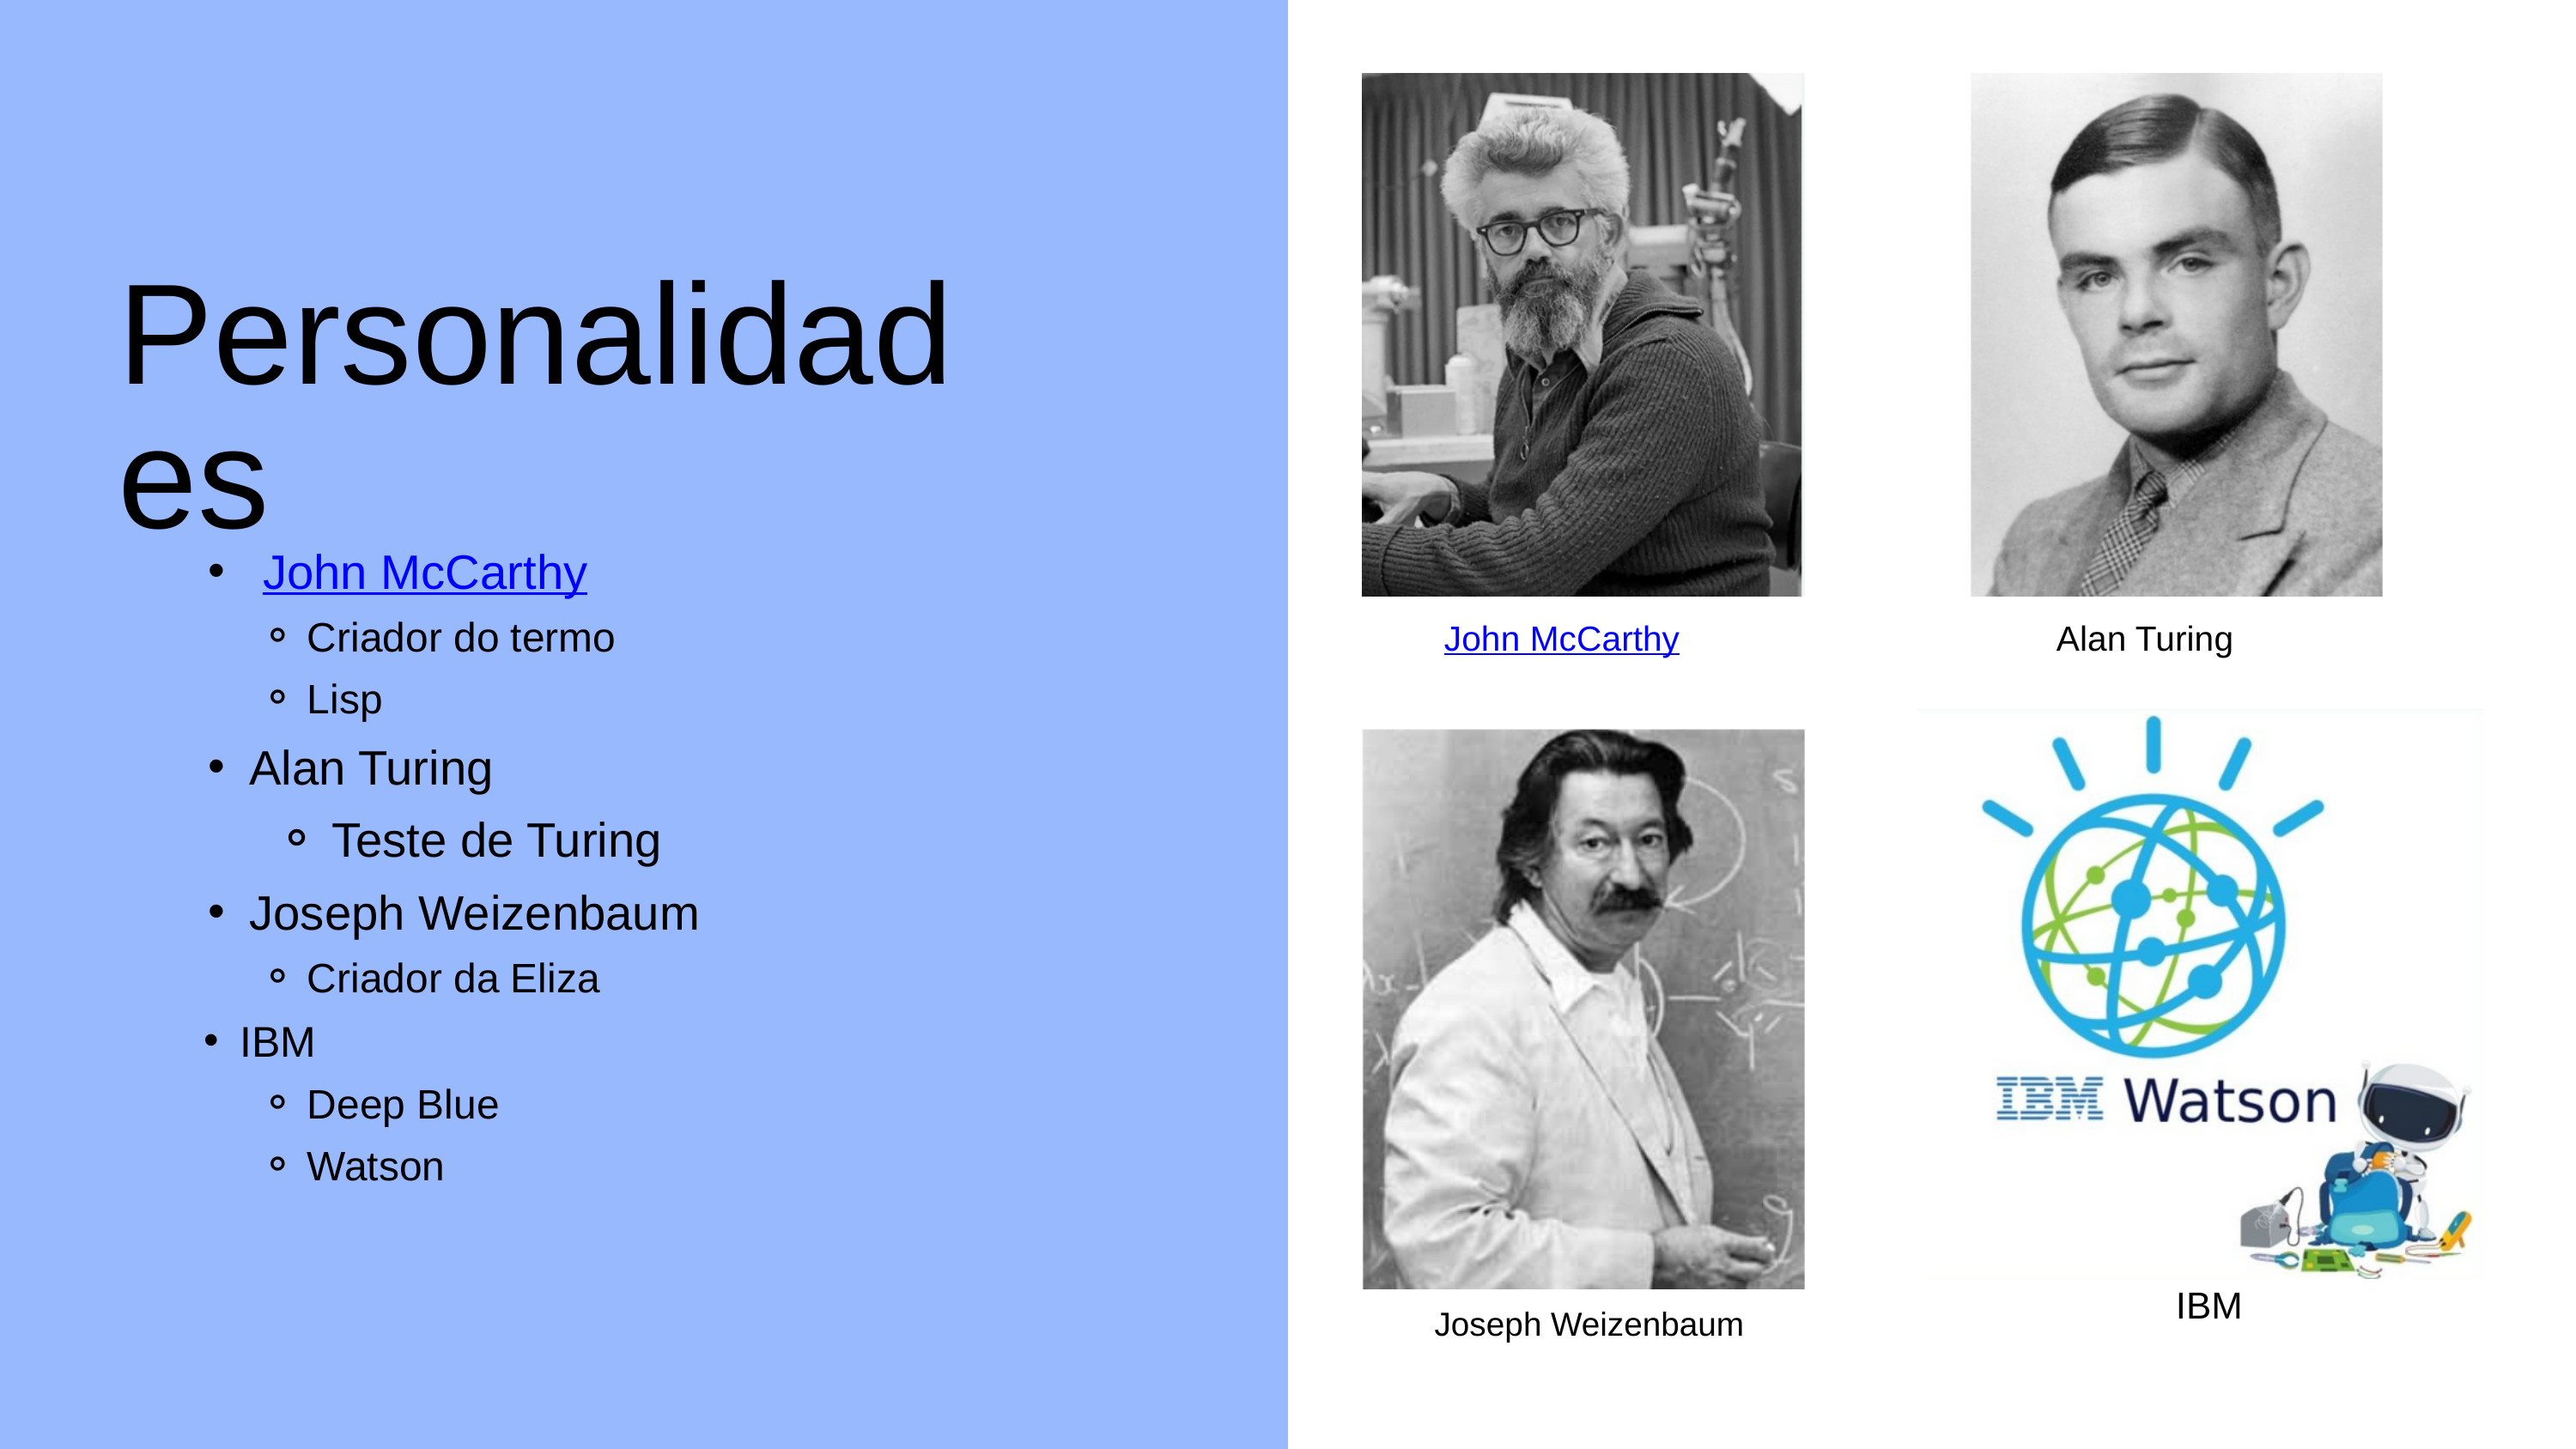

Personalidades
 John McCarthy
Criador do termo
Lisp
Alan Turing
Teste de Turing
Joseph Weizenbaum
Criador da Eliza
IBM
Deep Blue
Watson

 John McCarthy

Alan Turing

IBM
Joseph Weizenbaum